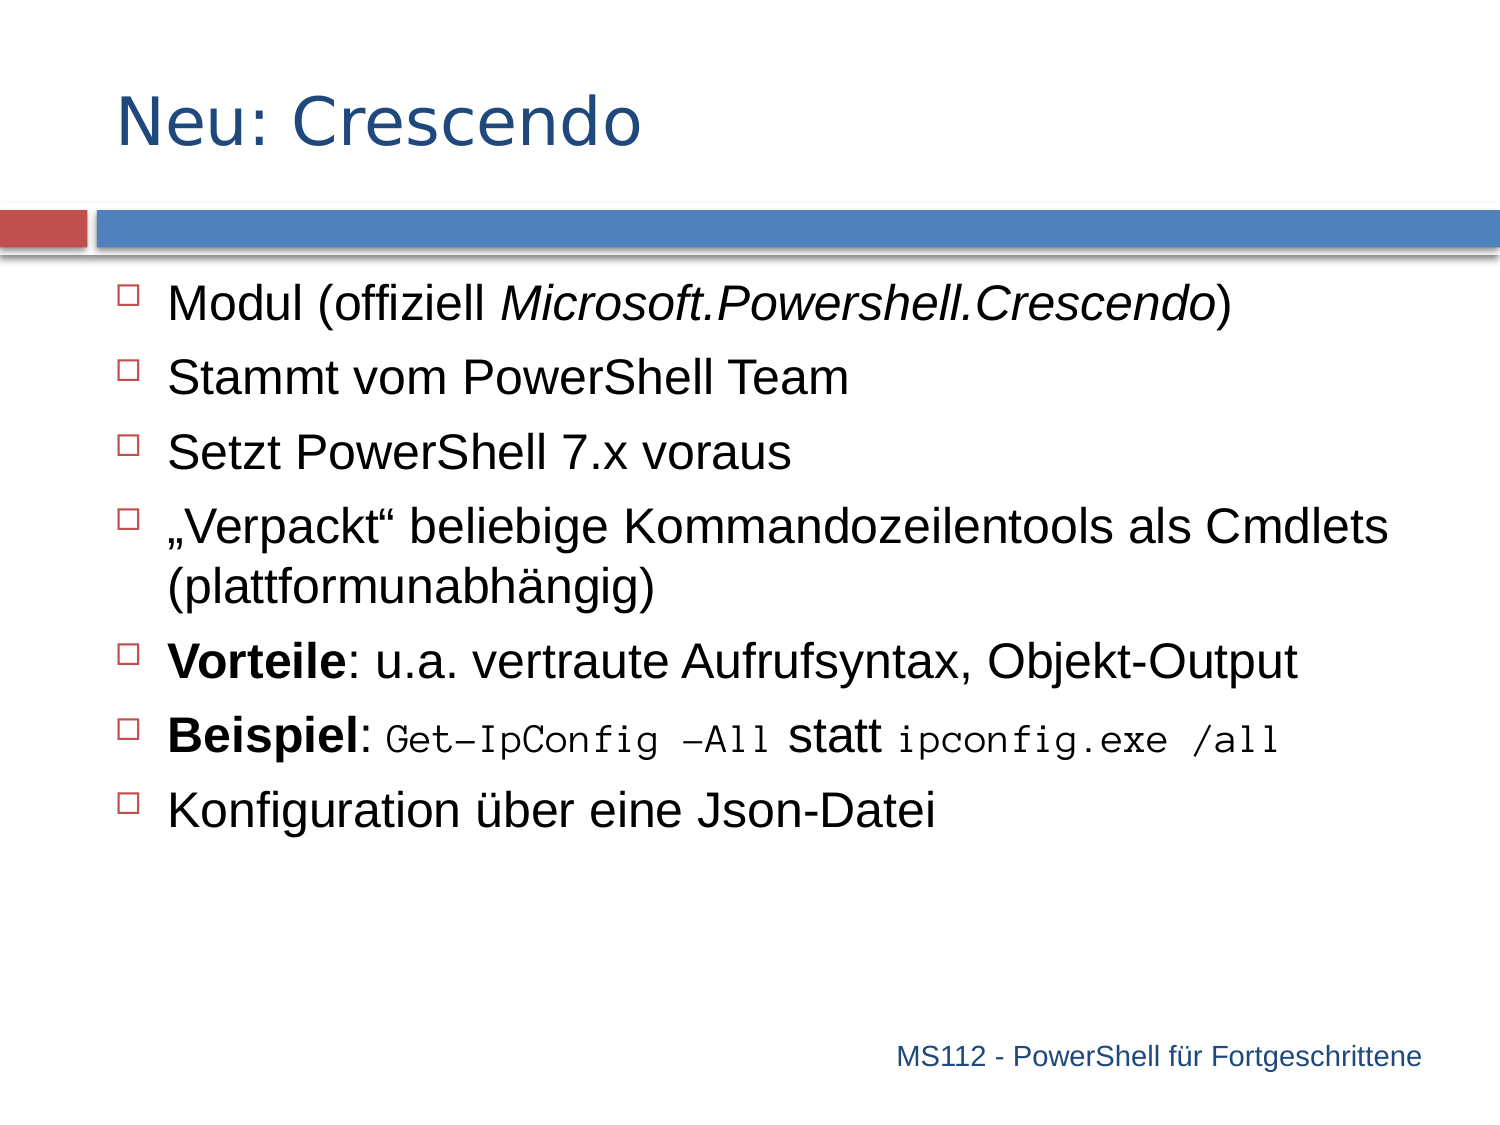

# Neu: Crescendo
Modul (offiziell Microsoft.Powershell.Crescendo)
Stammt vom PowerShell Team
Setzt PowerShell 7.x voraus
„Verpackt“ beliebige Kommandozeilentools als Cmdlets (plattformunabhängig)
Vorteile: u.a. vertraute Aufrufsyntax, Objekt-Output
Beispiel: Get-IpConfig –All statt ipconfig.exe /all
Konfiguration über eine Json-Datei
MS112 - PowerShell für Fortgeschrittene